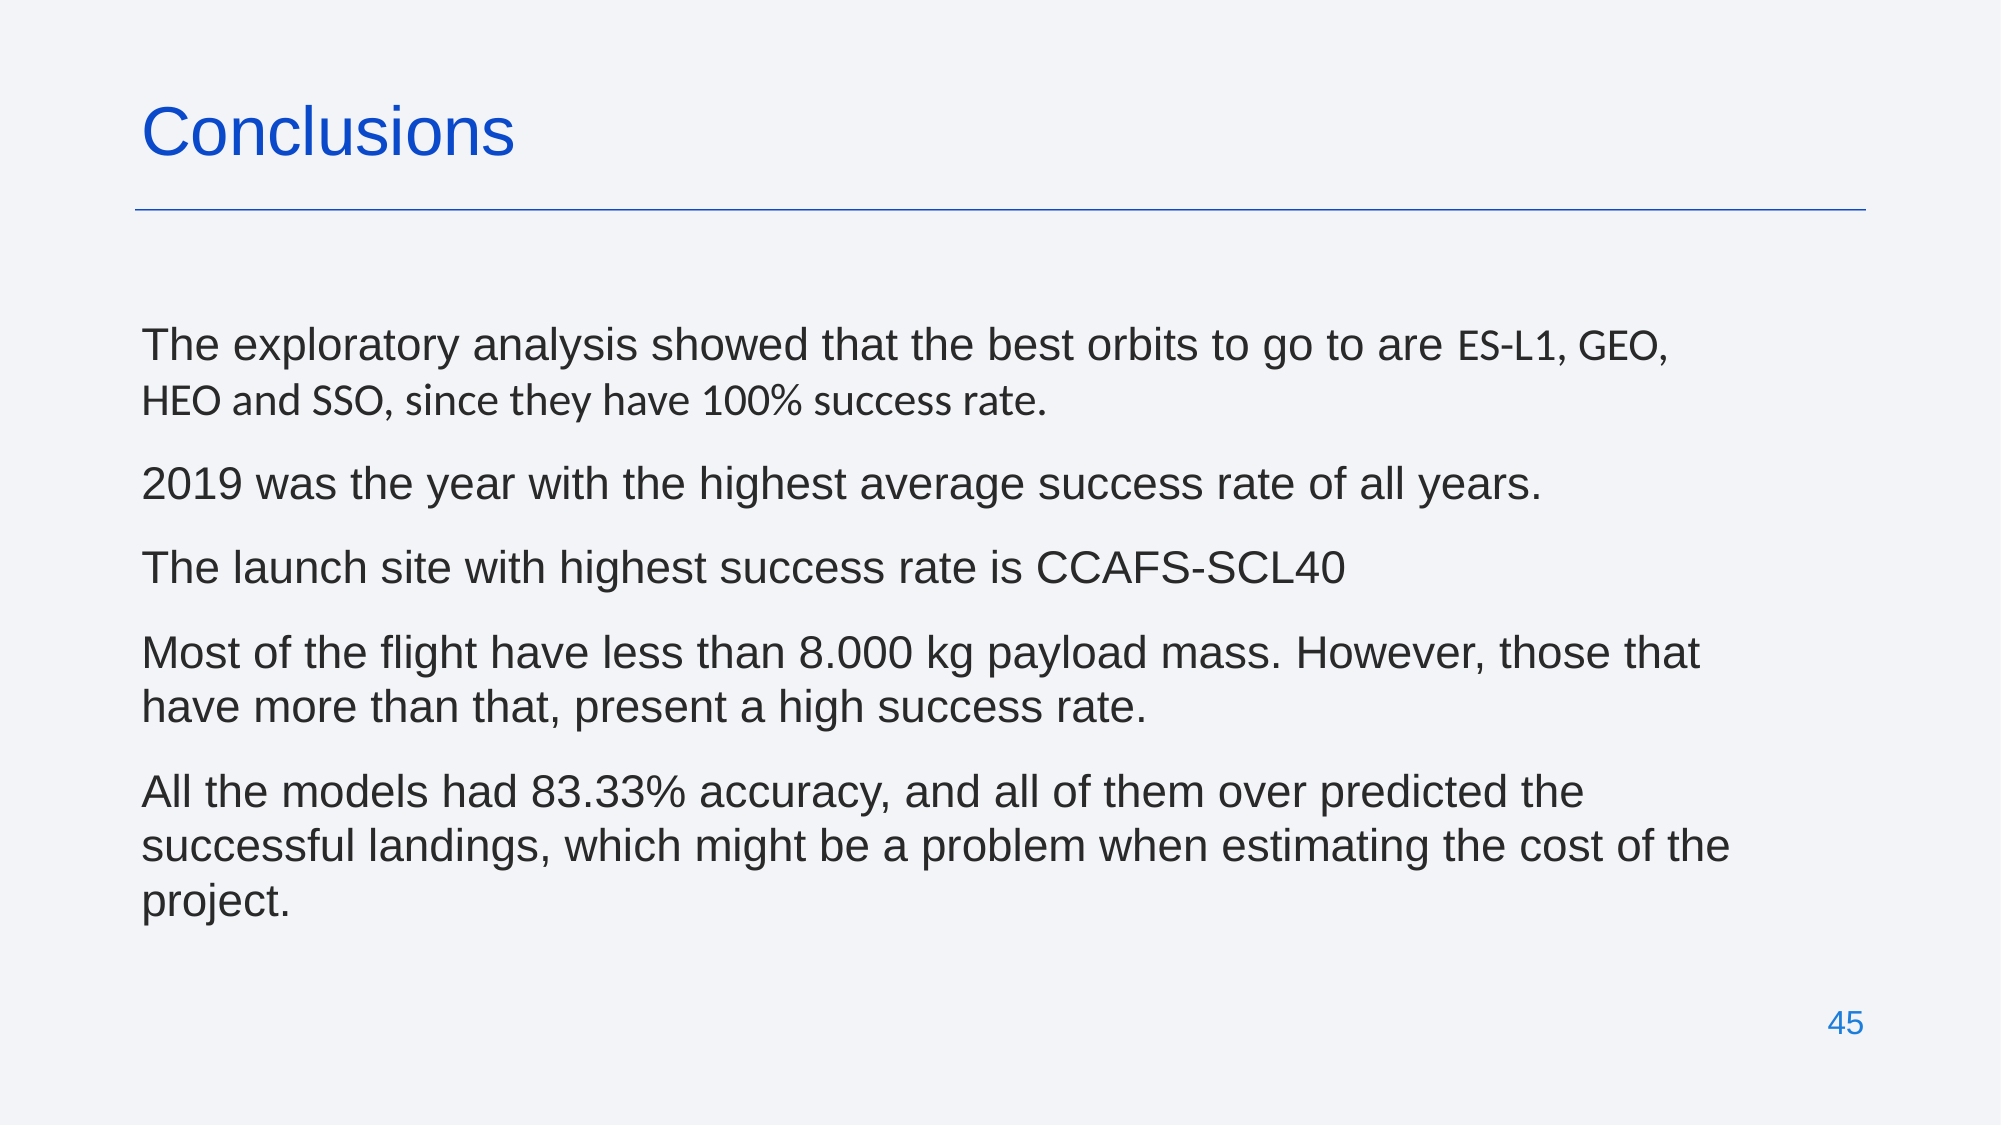

Conclusions
The exploratory analysis showed that the best orbits to go to are ES-L1, GEO, HEO and SSO, since they have 100% success rate.
2019 was the year with the highest average success rate of all years.
The launch site with highest success rate is CCAFS-SCL40
Most of the flight have less than 8.000 kg payload mass. However, those that have more than that, present a high success rate.
All the models had 83.33% accuracy, and all of them over predicted the successful landings, which might be a problem when estimating the cost of the project.
45